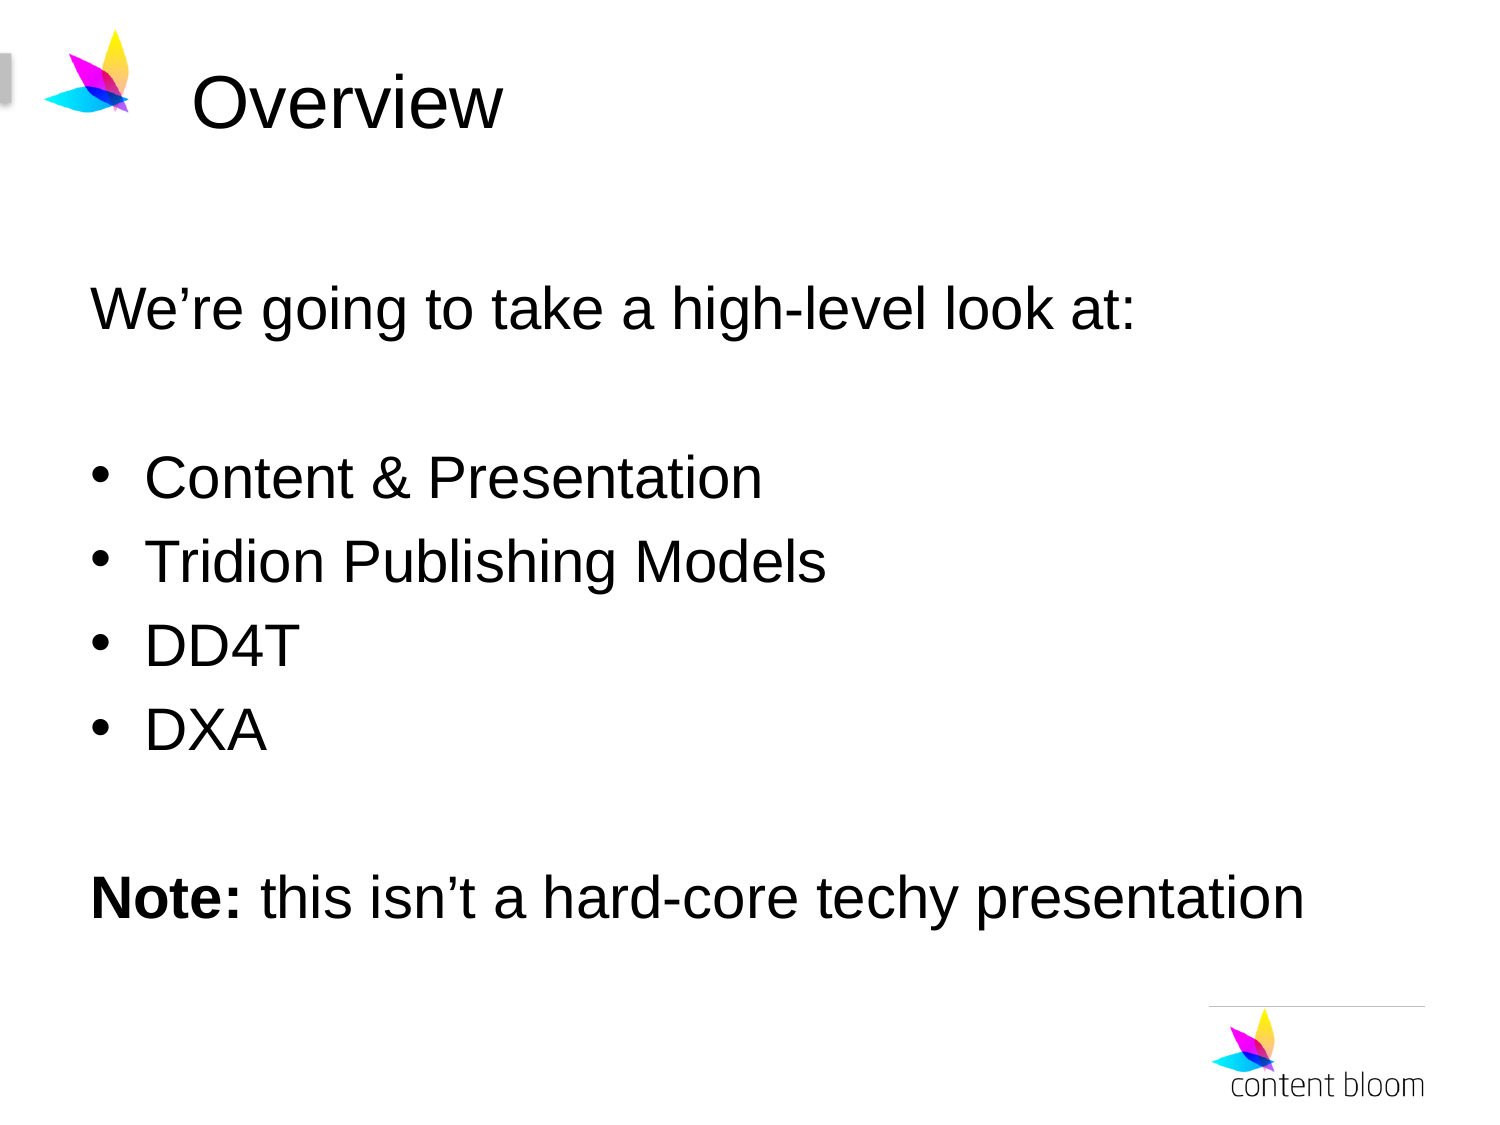

# Overview
We’re going to take a high-level look at:

Content & Presentation
Tridion Publishing Models
DD4T
DXA

Note: this isn’t a hard-core techy presentation